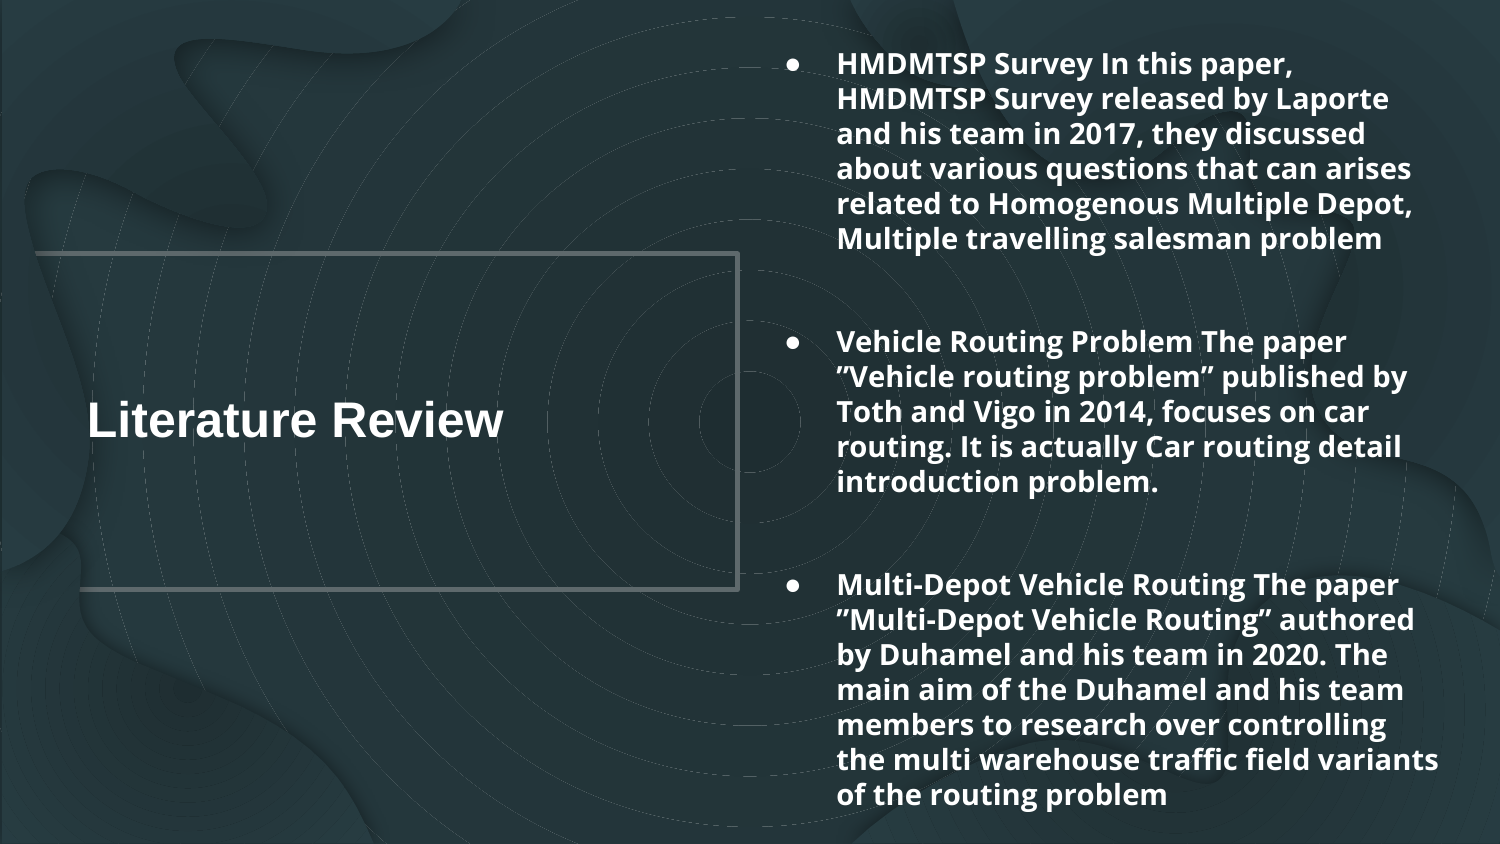

HMDMTSP Survey In this paper, HMDMTSP Survey released by Laporte and his team in 2017, they discussed about various questions that can arises related to Homogenous Multiple Depot, Multiple travelling salesman problem

Vehicle Routing Problem The paper ”Vehicle routing problem” published by Toth and Vigo in 2014, focuses on car routing. It is actually Car routing detail introduction problem.

Multi-Depot Vehicle Routing The paper ”Multi-Depot Vehicle Routing” authored by Duhamel and his team in 2020. The main aim of the Duhamel and his team members to research over controlling the multi warehouse traffic field variants of the routing problem

# Literature Review